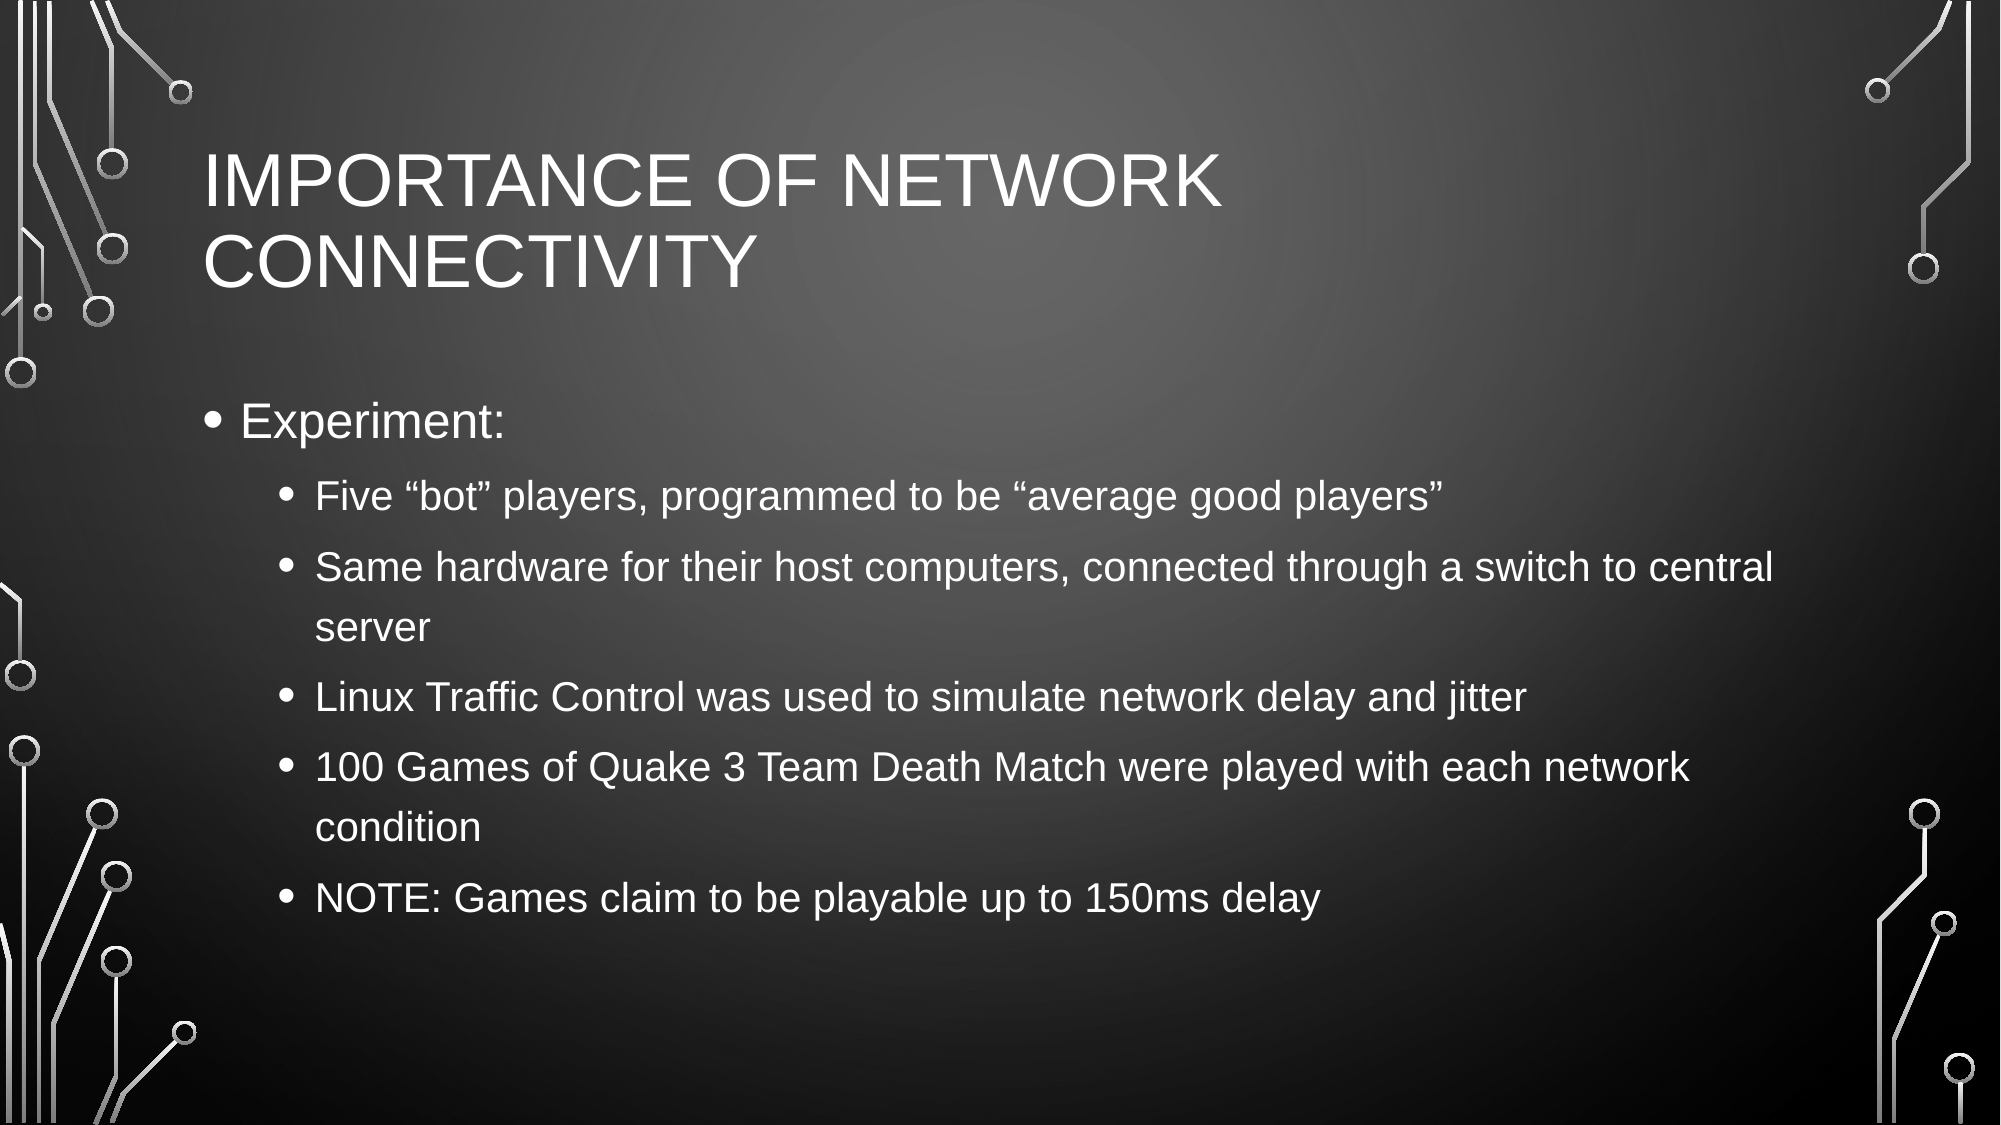

# Importance of Network Connectivity
Experiment:
Five “bot” players, programmed to be “average good players”
Same hardware for their host computers, connected through a switch to central server
Linux Traffic Control was used to simulate network delay and jitter
100 Games of Quake 3 Team Death Match were played with each network condition
NOTE: Games claim to be playable up to 150ms delay